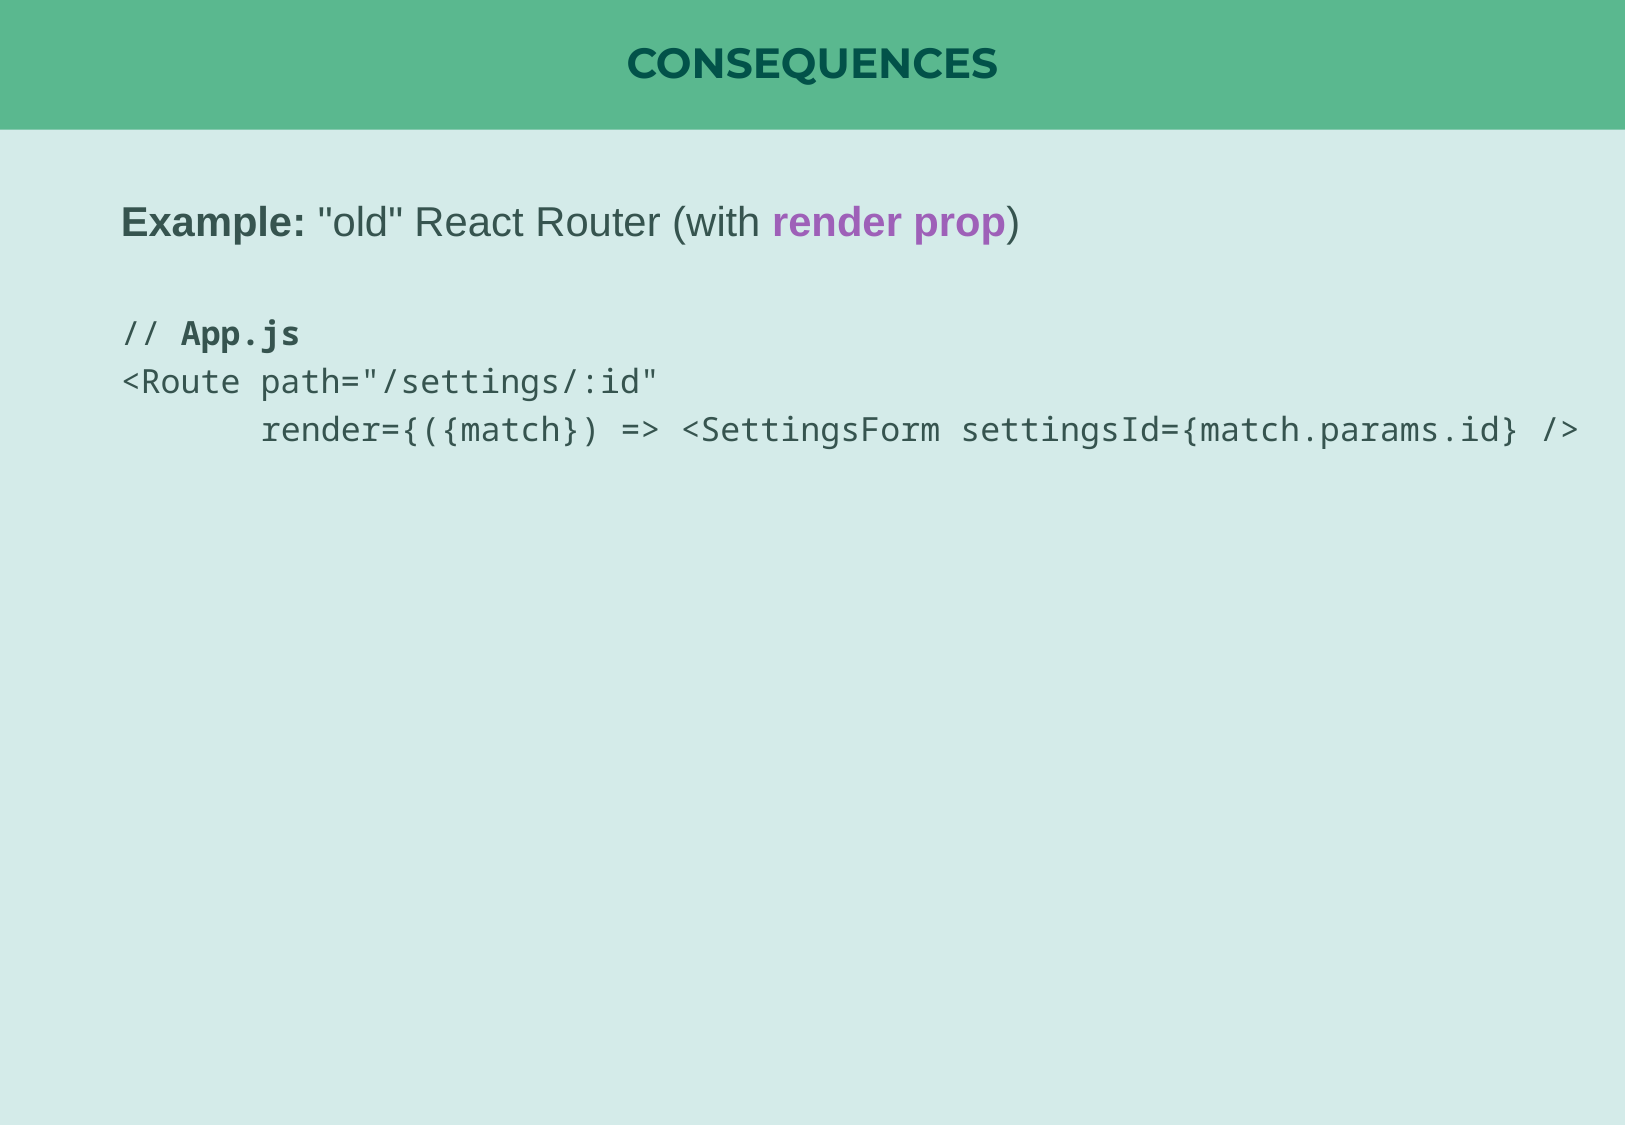

# Consequences
Example: "old" React Router (with render prop)

// App.js
<Route path="/settings/:id"
       render={({match}) => <SettingsForm settingsId={match.params.id} />